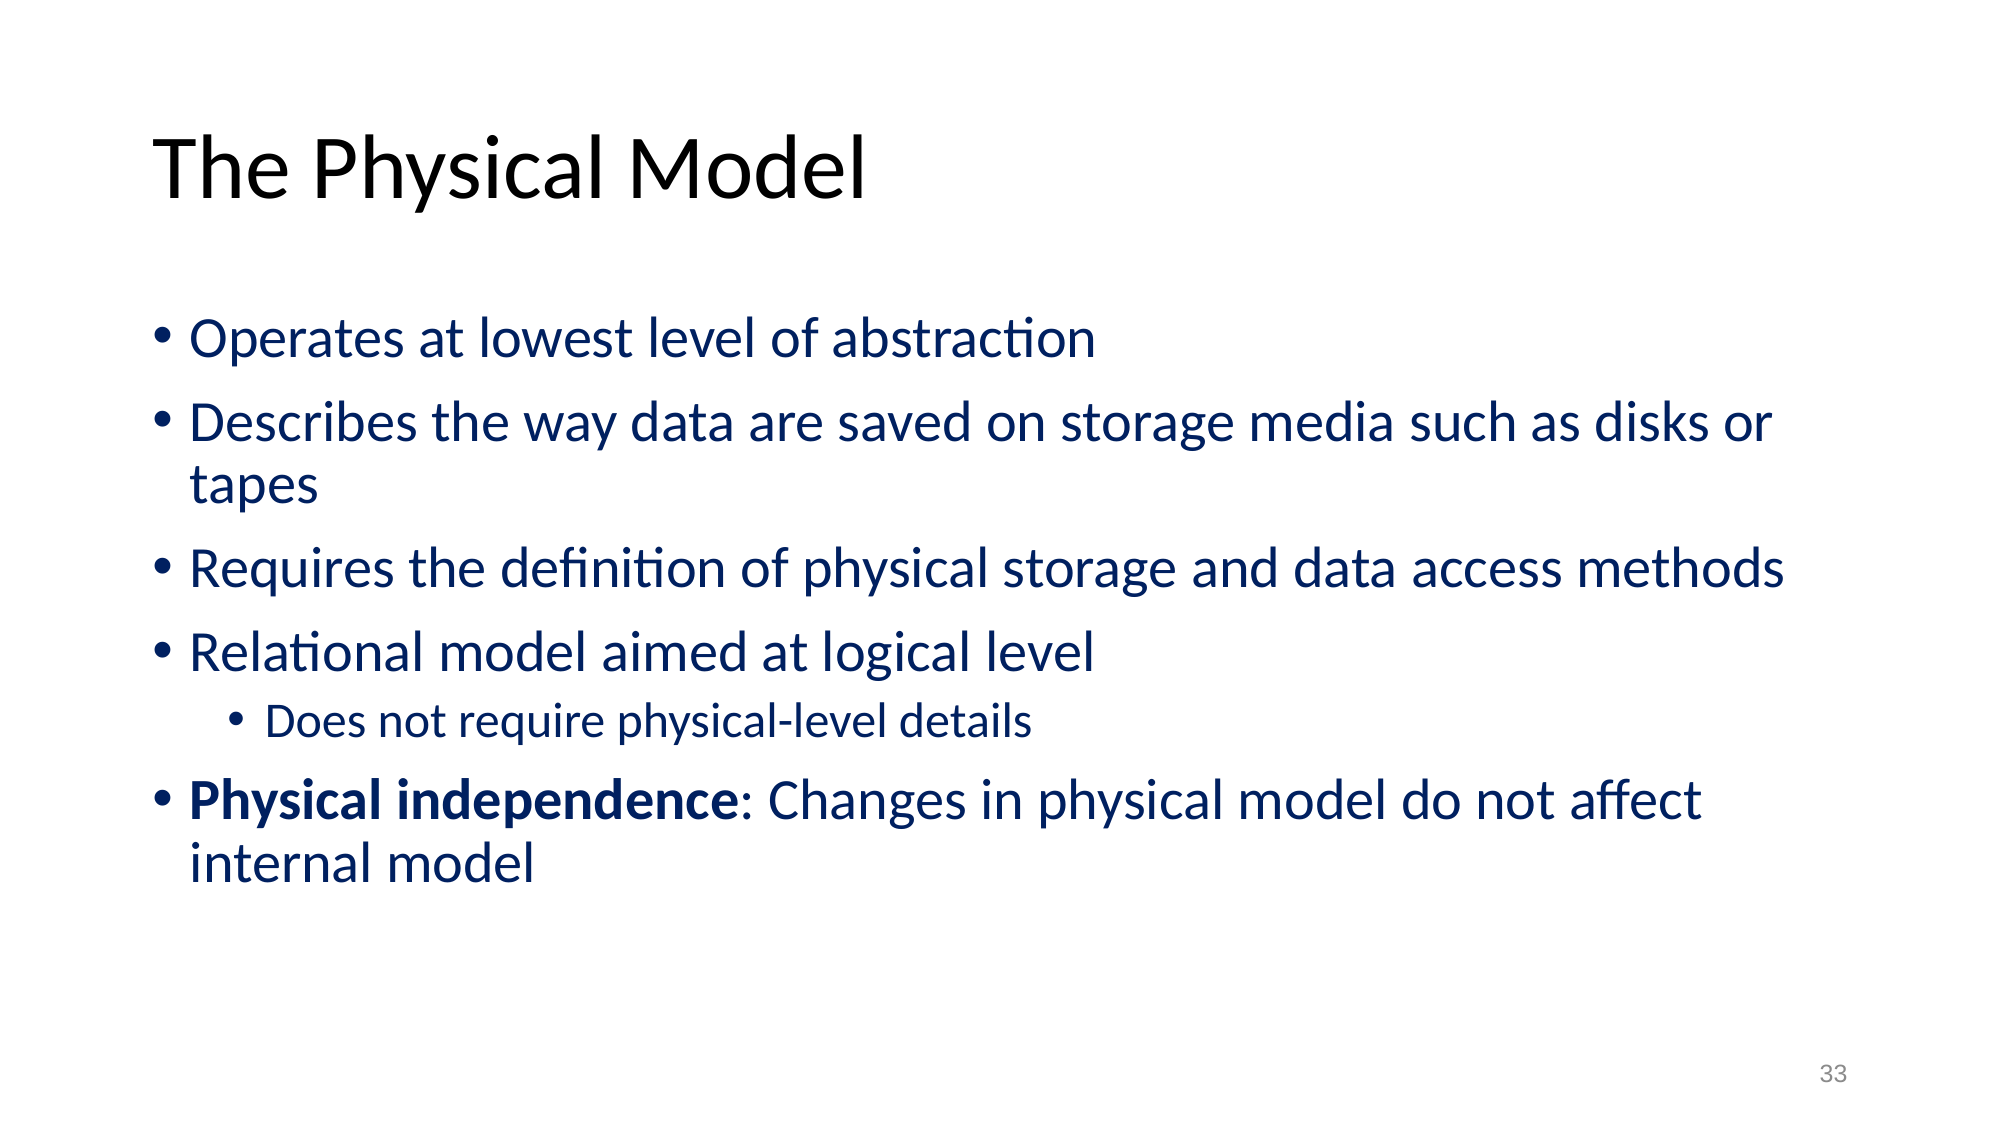

# The Physical Model
Operates at lowest level of abstraction
Describes the way data are saved on storage media such as disks or tapes
Requires the definition of physical storage and data access methods
Relational model aimed at logical level
Does not require physical-level details
Physical independence: Changes in physical model do not affect internal model
33